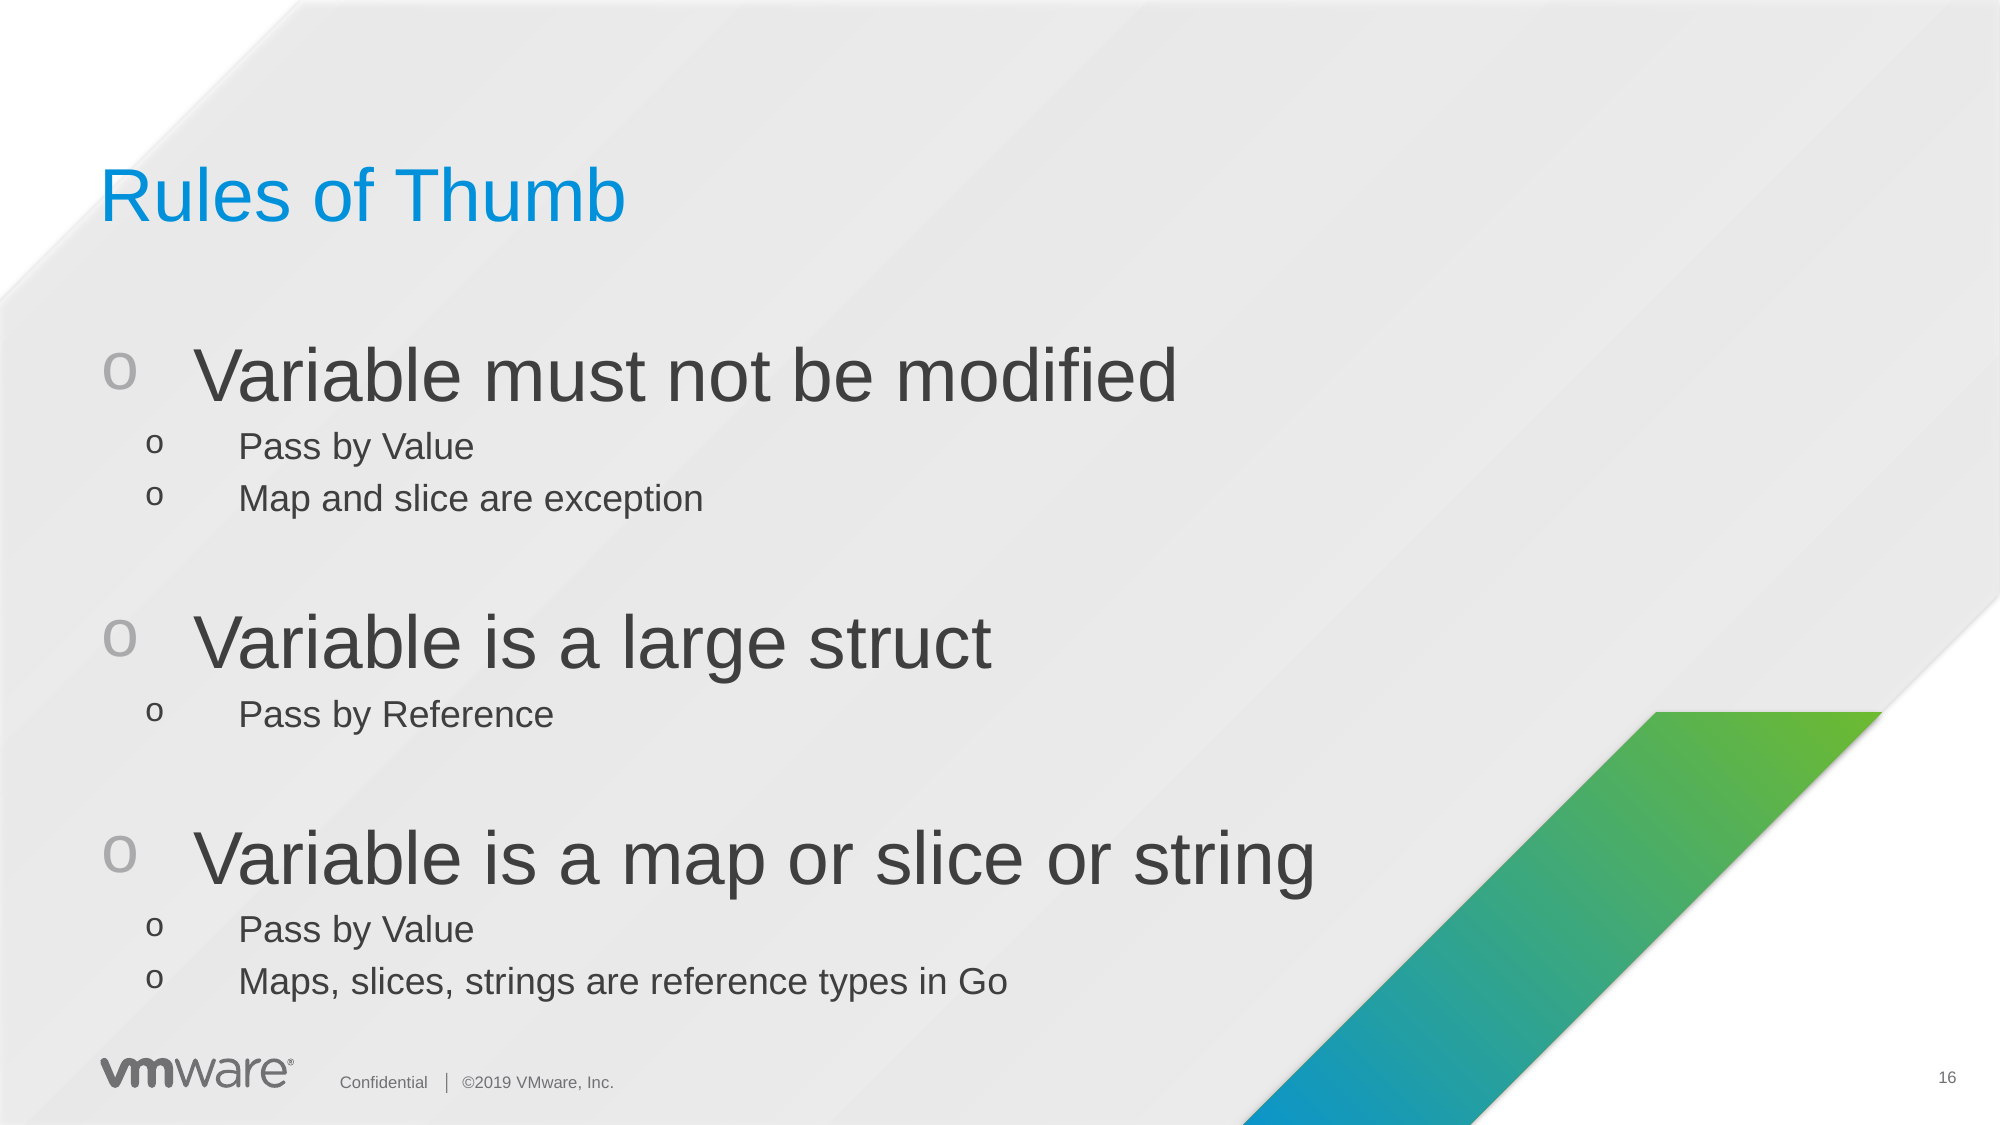

Rules of Thumb

Variable must not be modified
Pass by Value
Map and slice are exception

Variable is a large struct
Pass by Reference

Variable is a map or slice or string
Pass by Value
Maps, slices, strings are reference types in Go